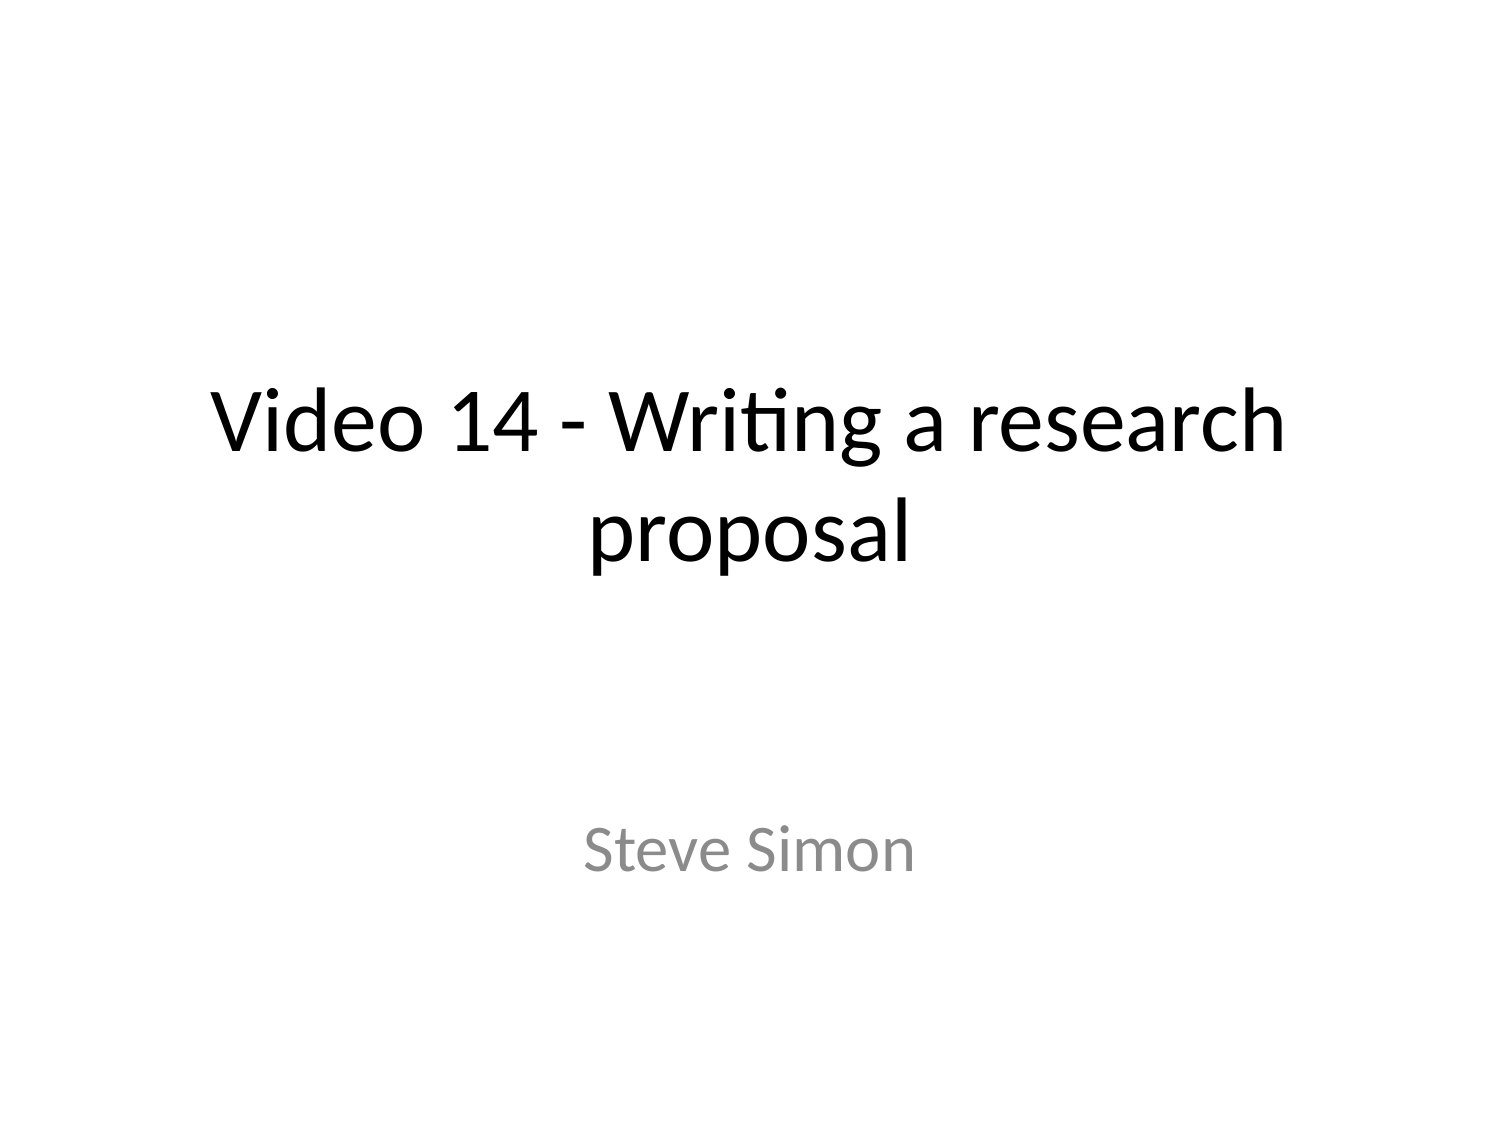

# Video 14 - Writing a research proposal
Steve Simon